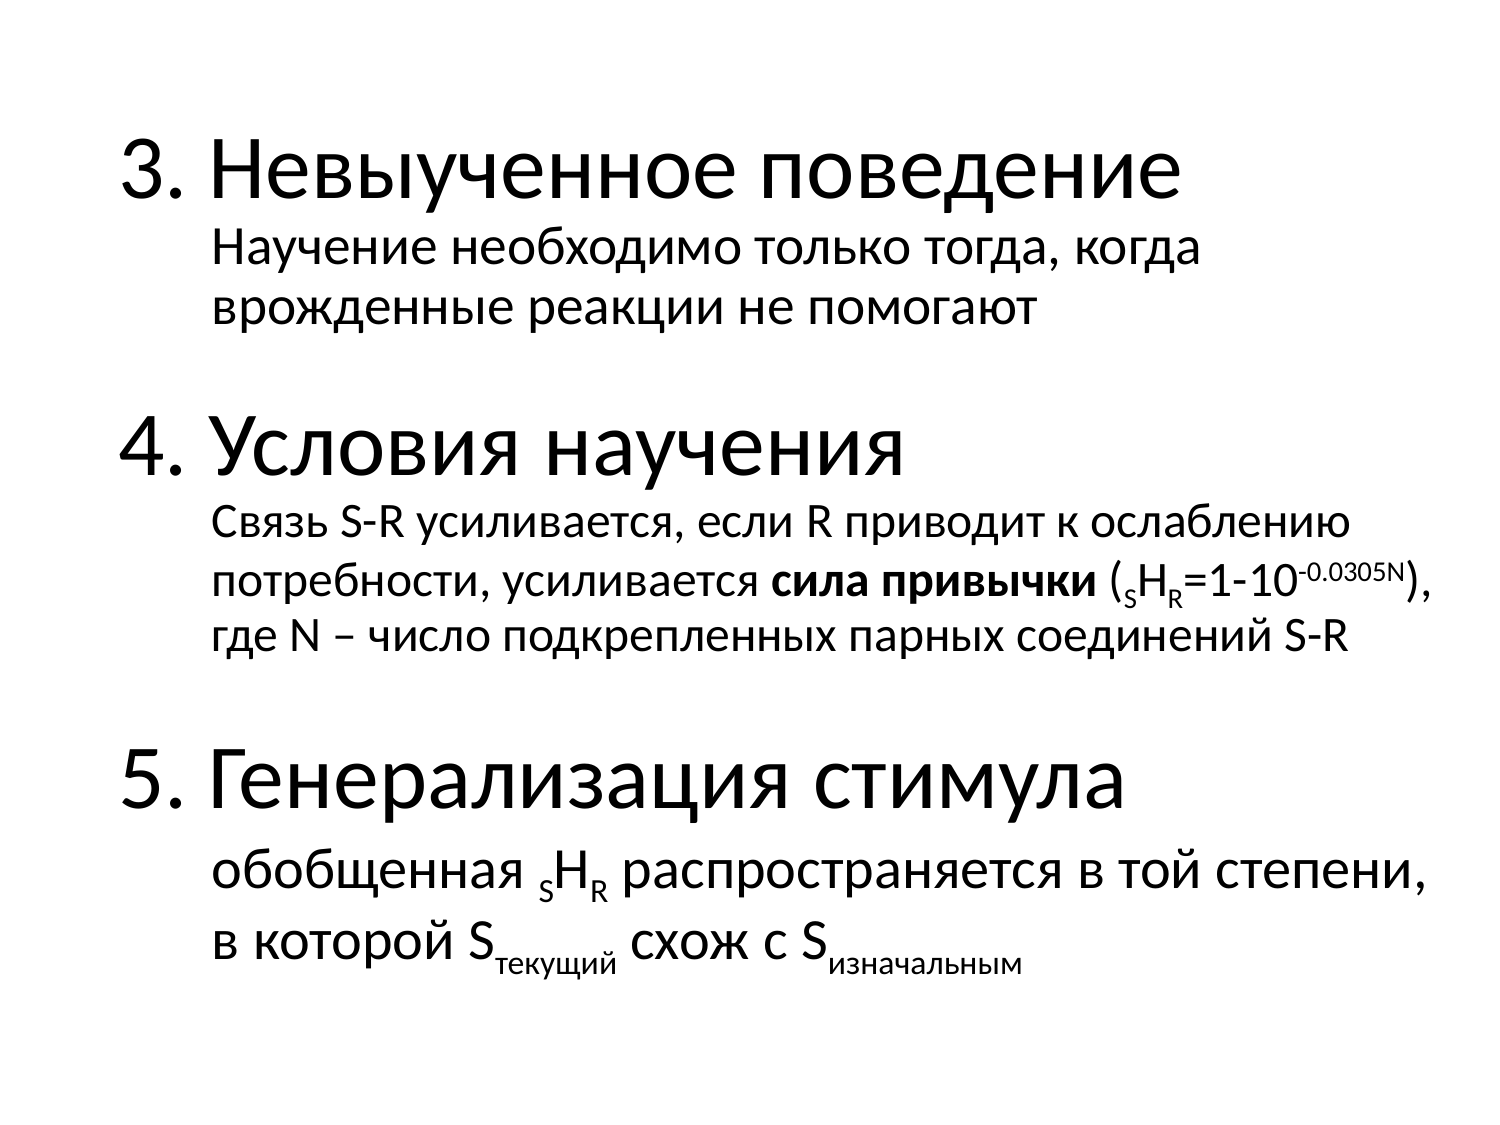

# 3. Невыученное поведение
Научение необходимо только тогда, когда врожденные реакции не помогают
4. Условия научения
Связь S-R усиливается, если R приводит к ослаблению потребности, усиливается сила привычки (SHR=1-10-0.0305N), где N – число подкрепленных парных соединений S-R
5. Генерализация стимула
обобщенная SHR распространяется в той степени, в которой Sтекущий схож с Sизначальным